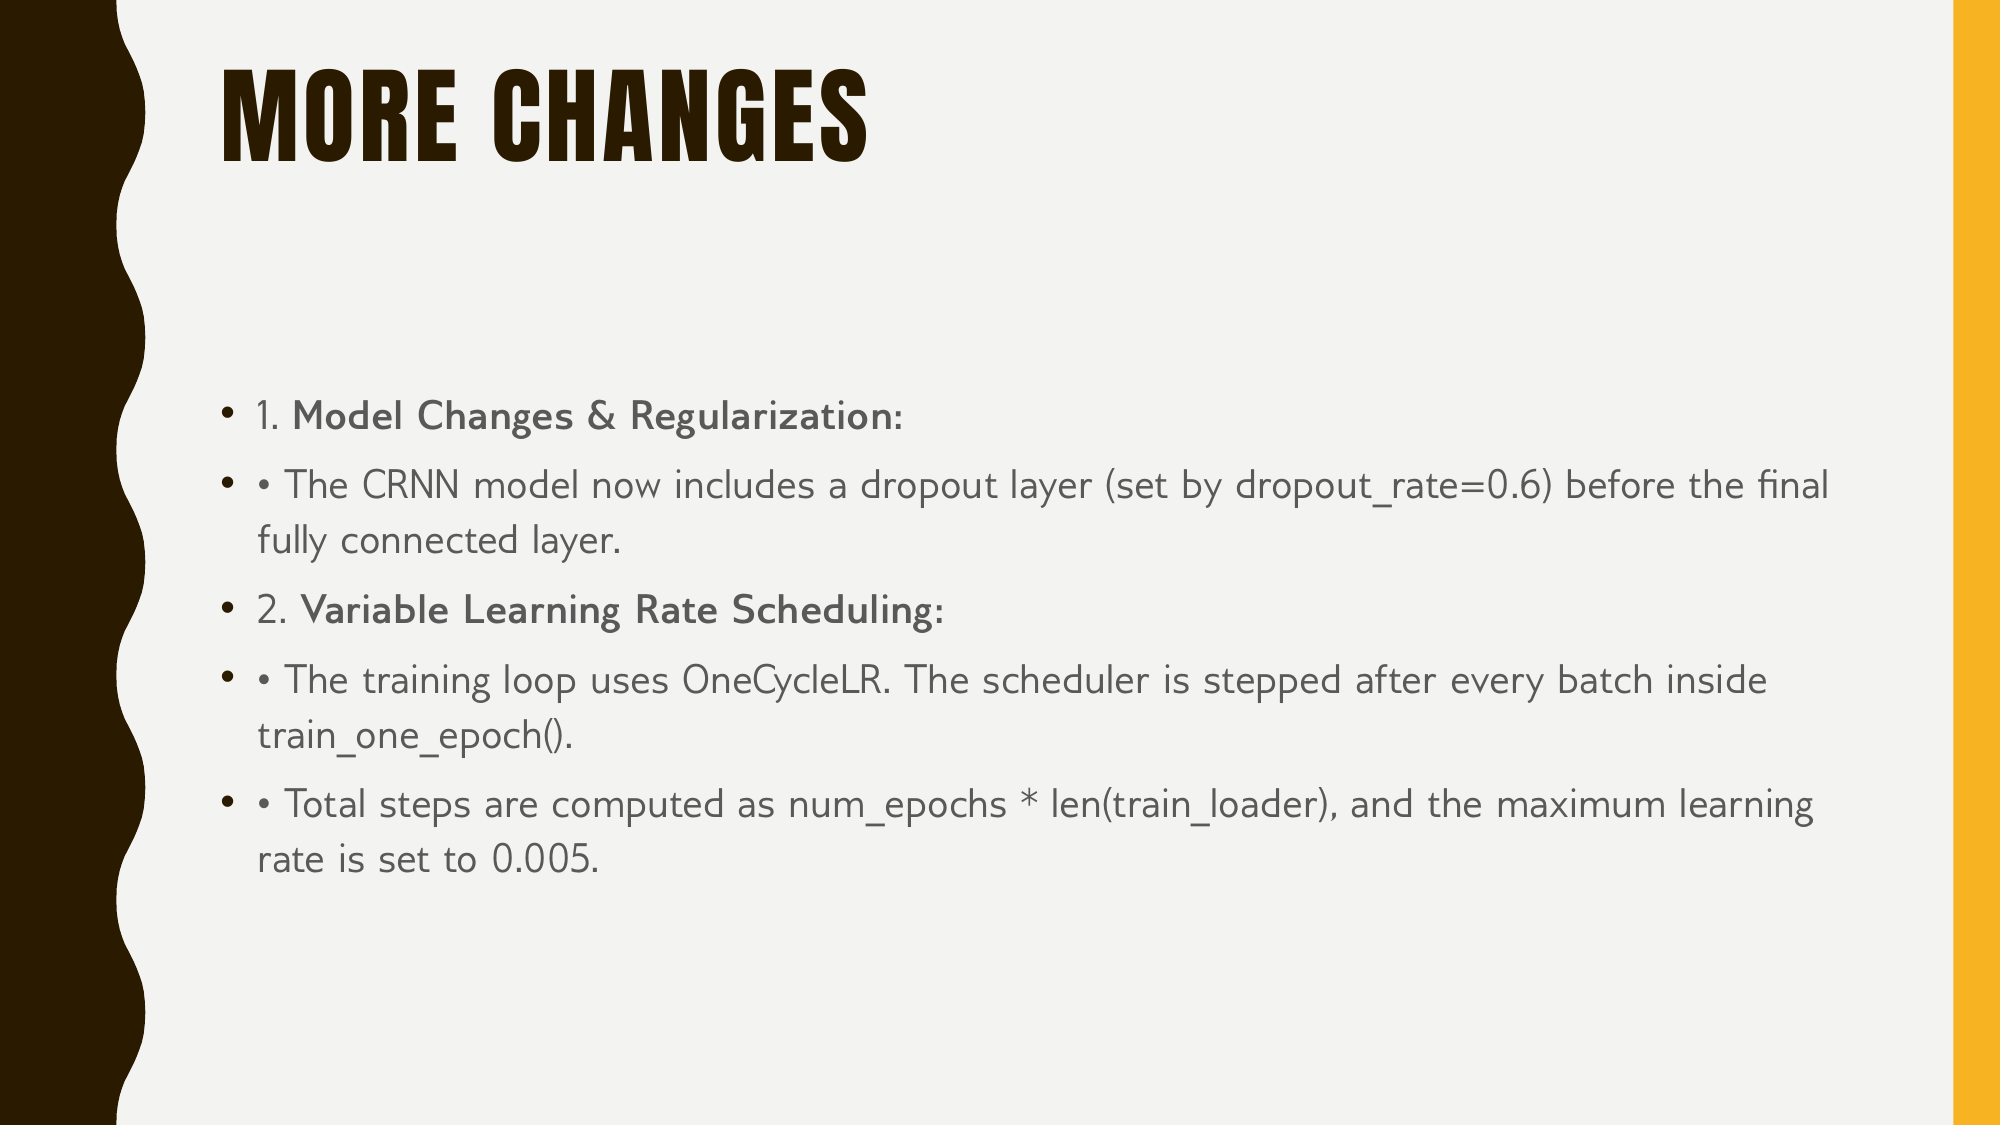

# More changes
1. Model Changes & Regularization:
• The CRNN model now includes a dropout layer (set by dropout_rate=0.6) before the final fully connected layer.
2. Variable Learning Rate Scheduling:
• The training loop uses OneCycleLR. The scheduler is stepped after every batch inside train_one_epoch().
• Total steps are computed as num_epochs * len(train_loader), and the maximum learning rate is set to 0.005.